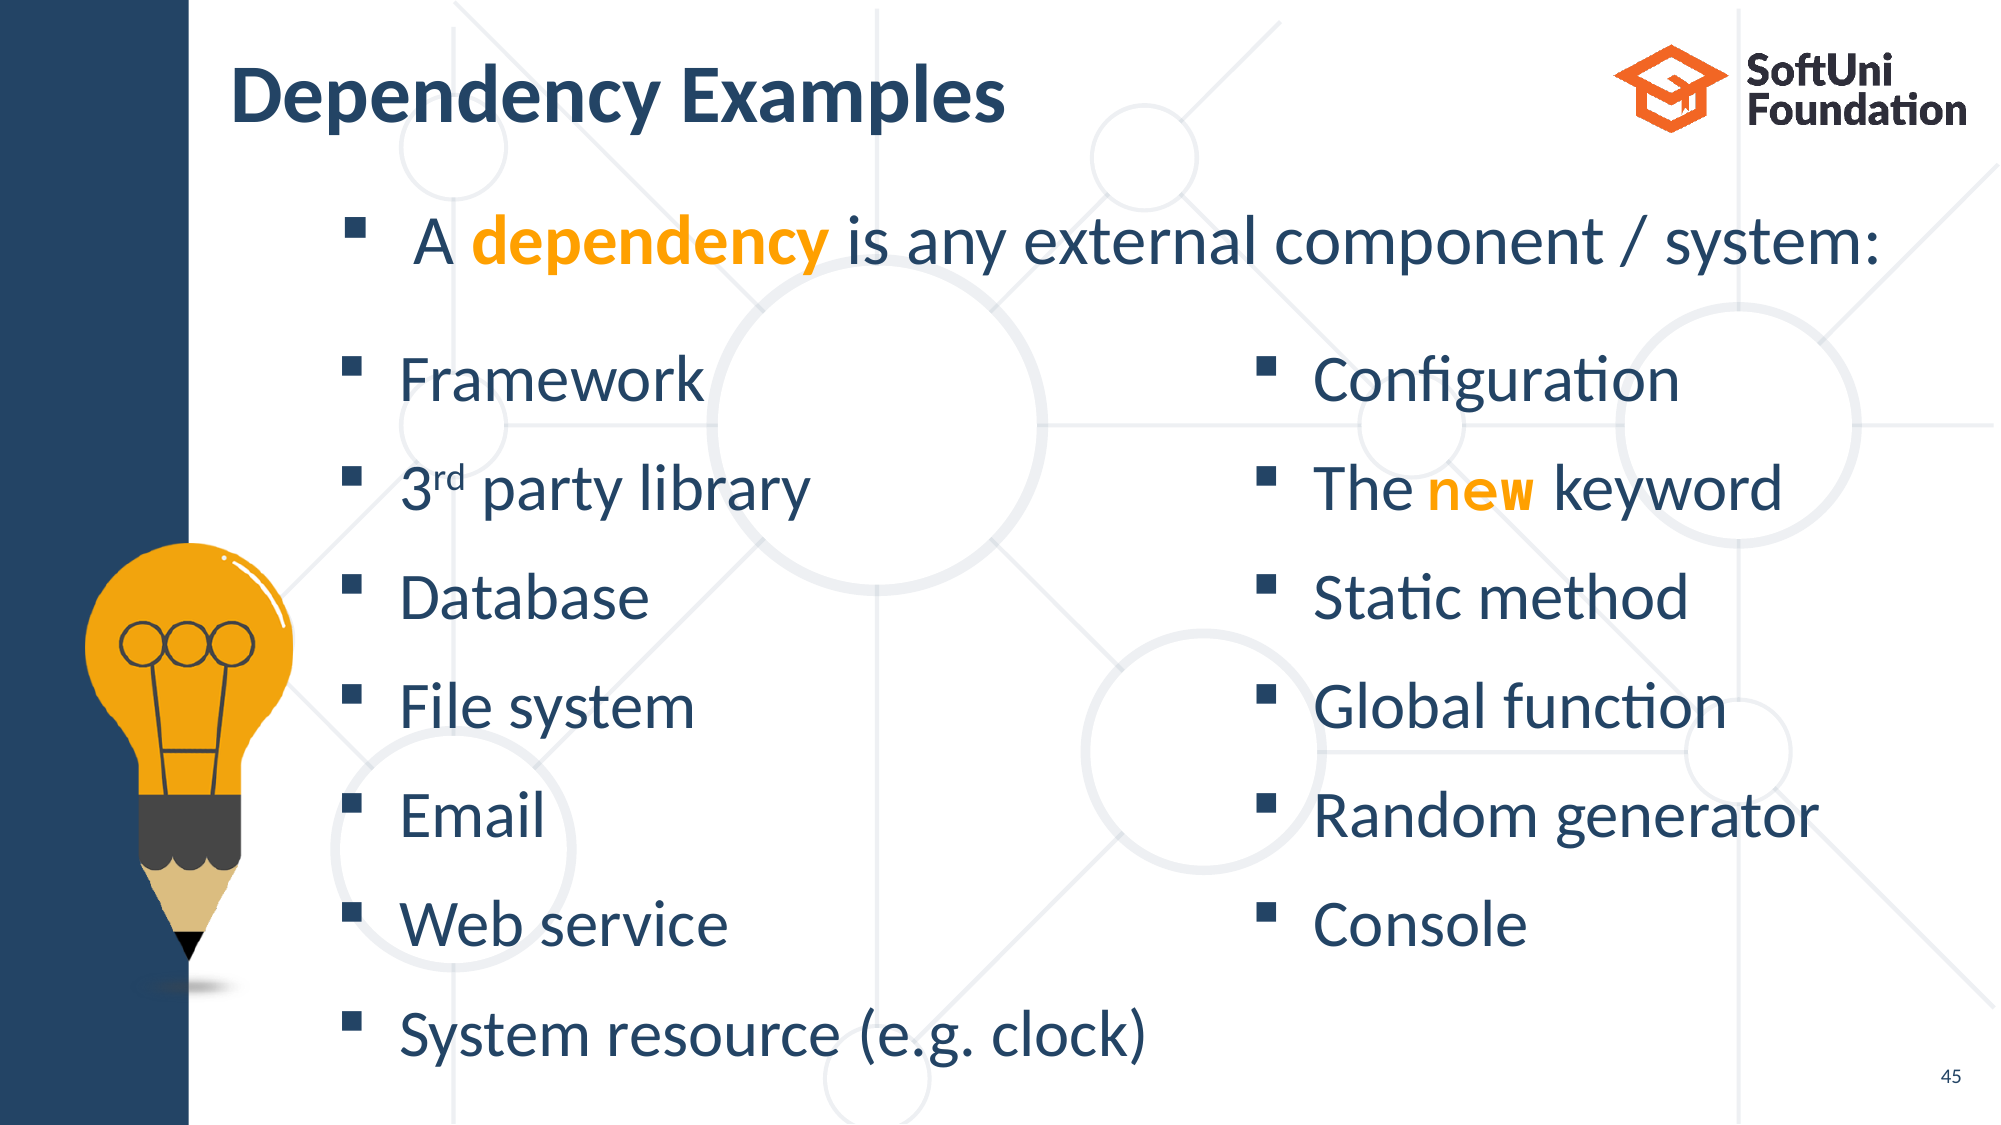

# Dependency Examples
A dependency is any external component / system:

Framework
3rd party library
Database
File system
Email
Web service
System resource (e.g. clock)
Configuration
The new keyword
Static method
Global function
Random generator
Console
45